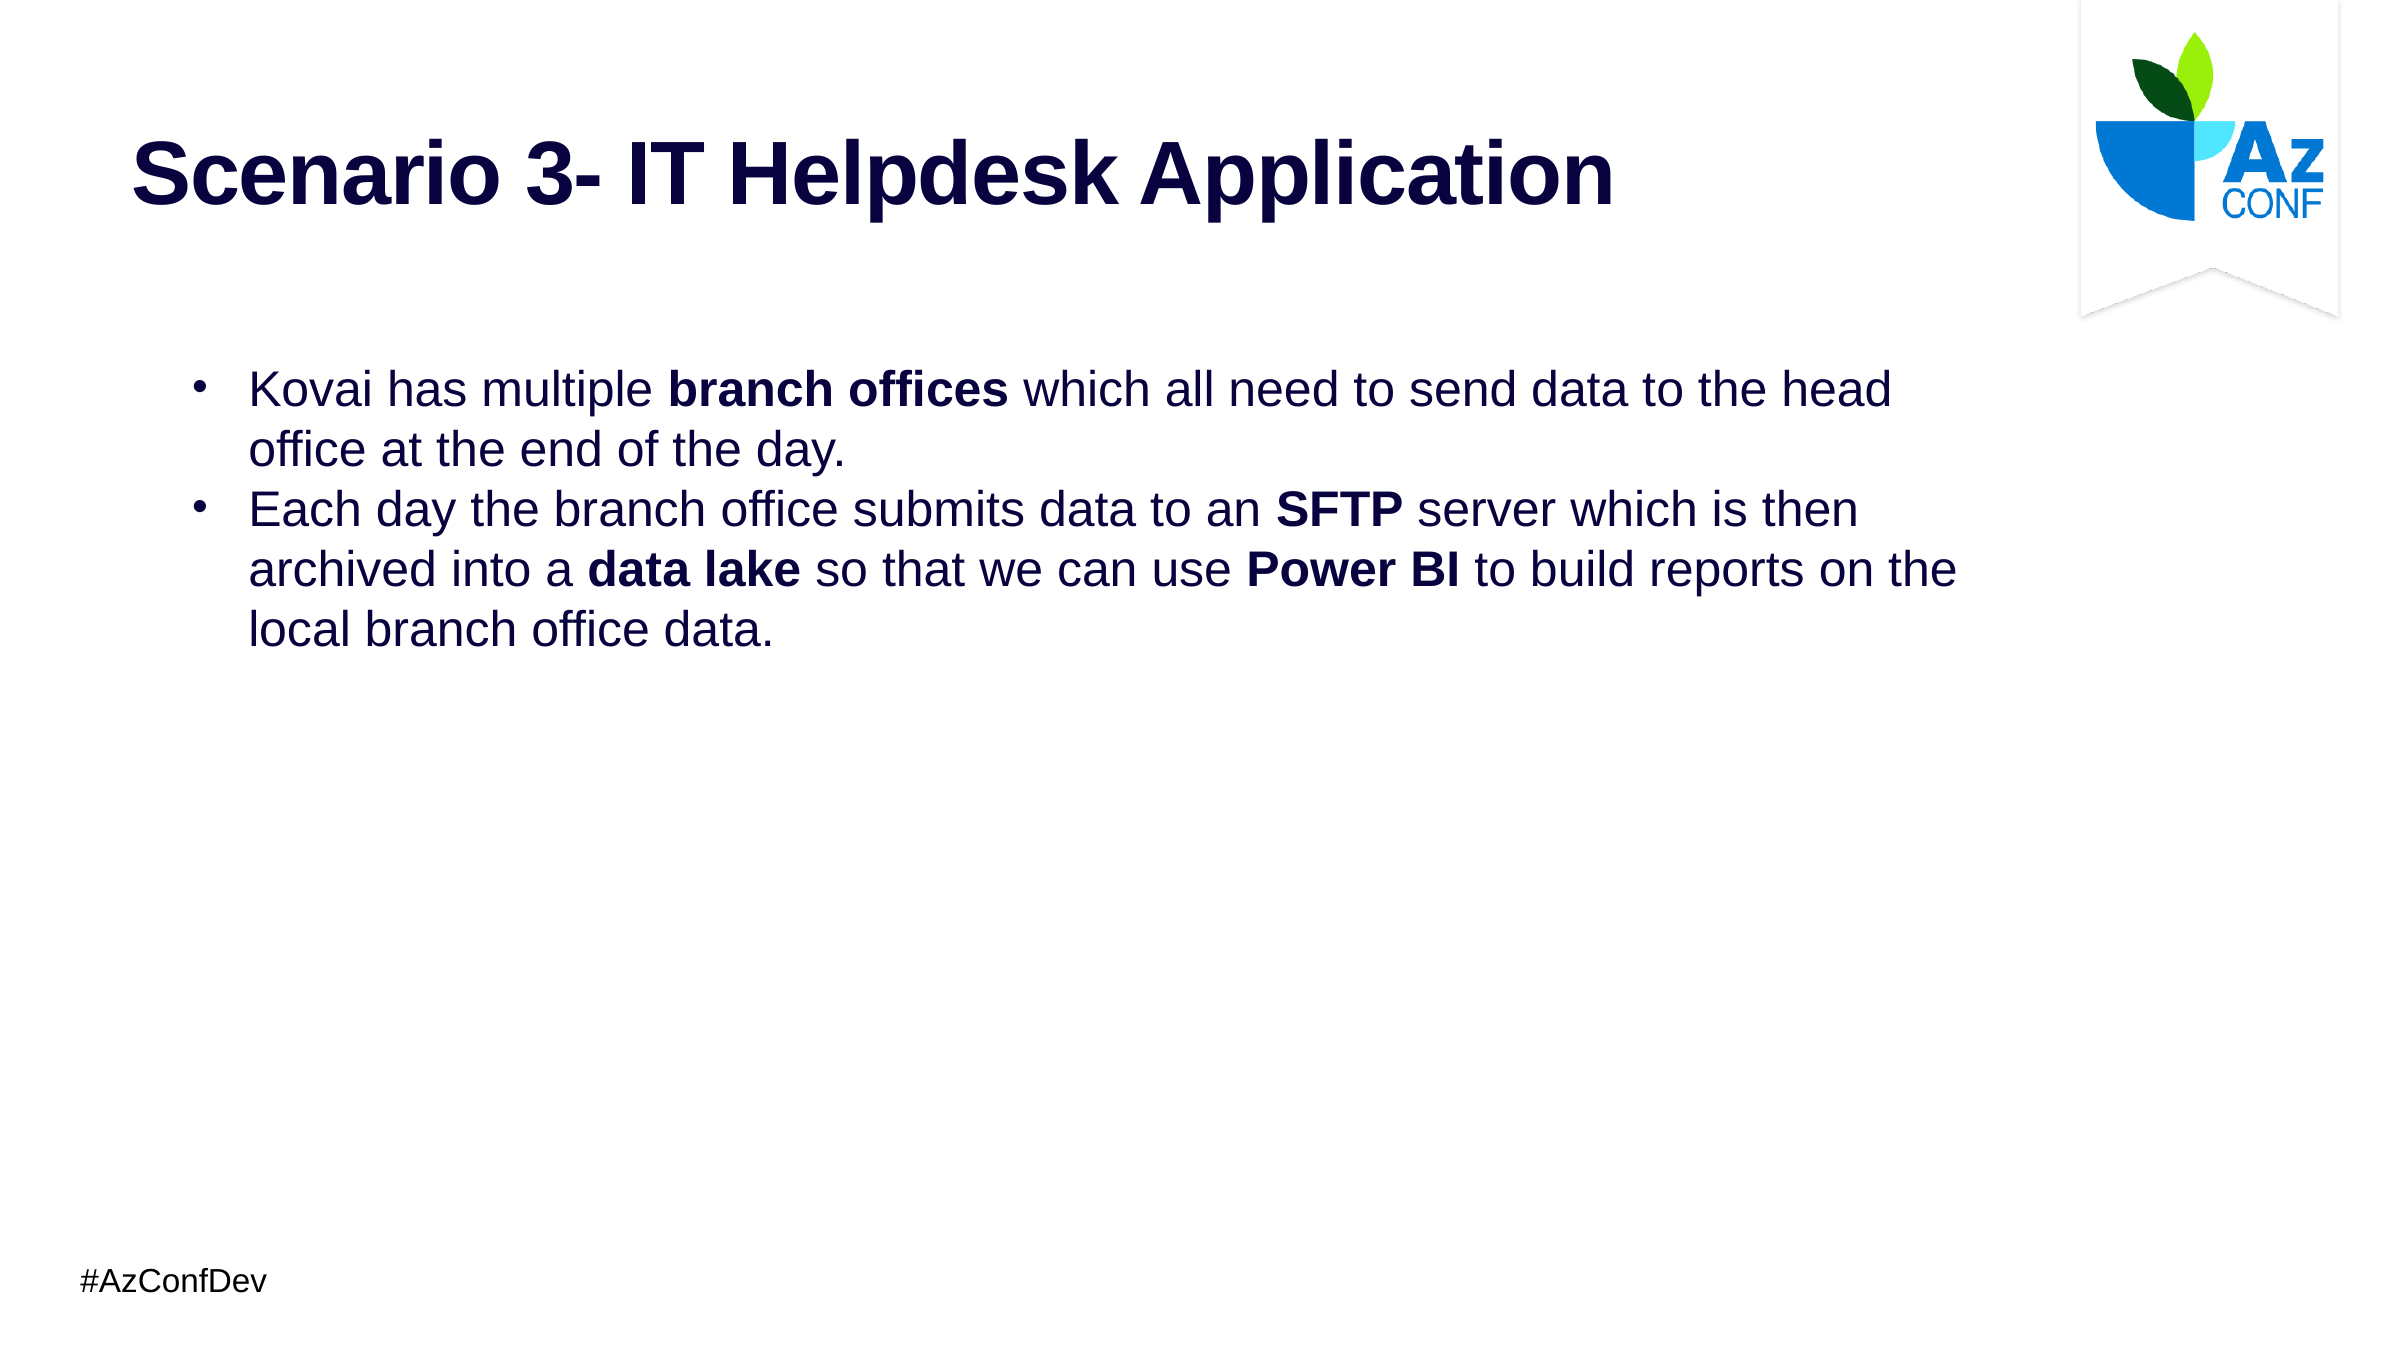

# Scenario 3- IT Helpdesk Application
Kovai has multiple branch offices which all need to send data to the head office at the end of the day.
Each day the branch office submits data to an SFTP server which is then archived into a data lake so that we can use Power BI to build reports on the local branch office data.